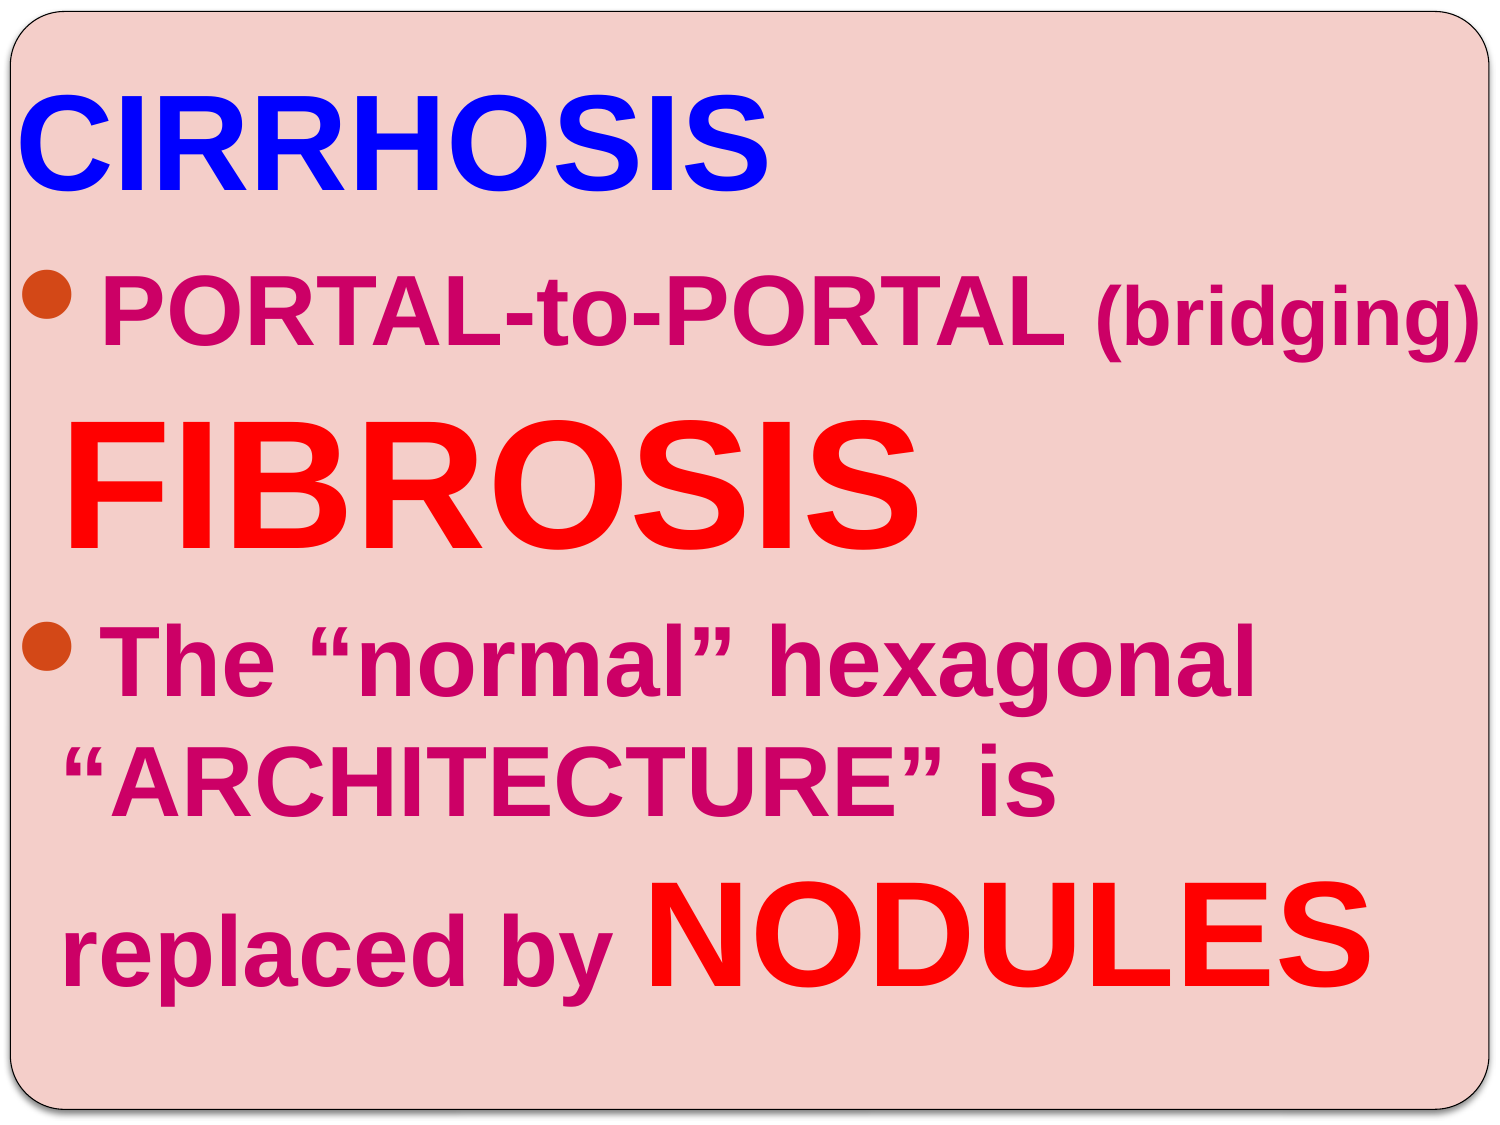

# CIRRHOSIS
PORTAL-to-PORTAL (bridging) FIBROSIS
The “normal” hexagonal “ARCHITECTURE” is replaced by NODULES